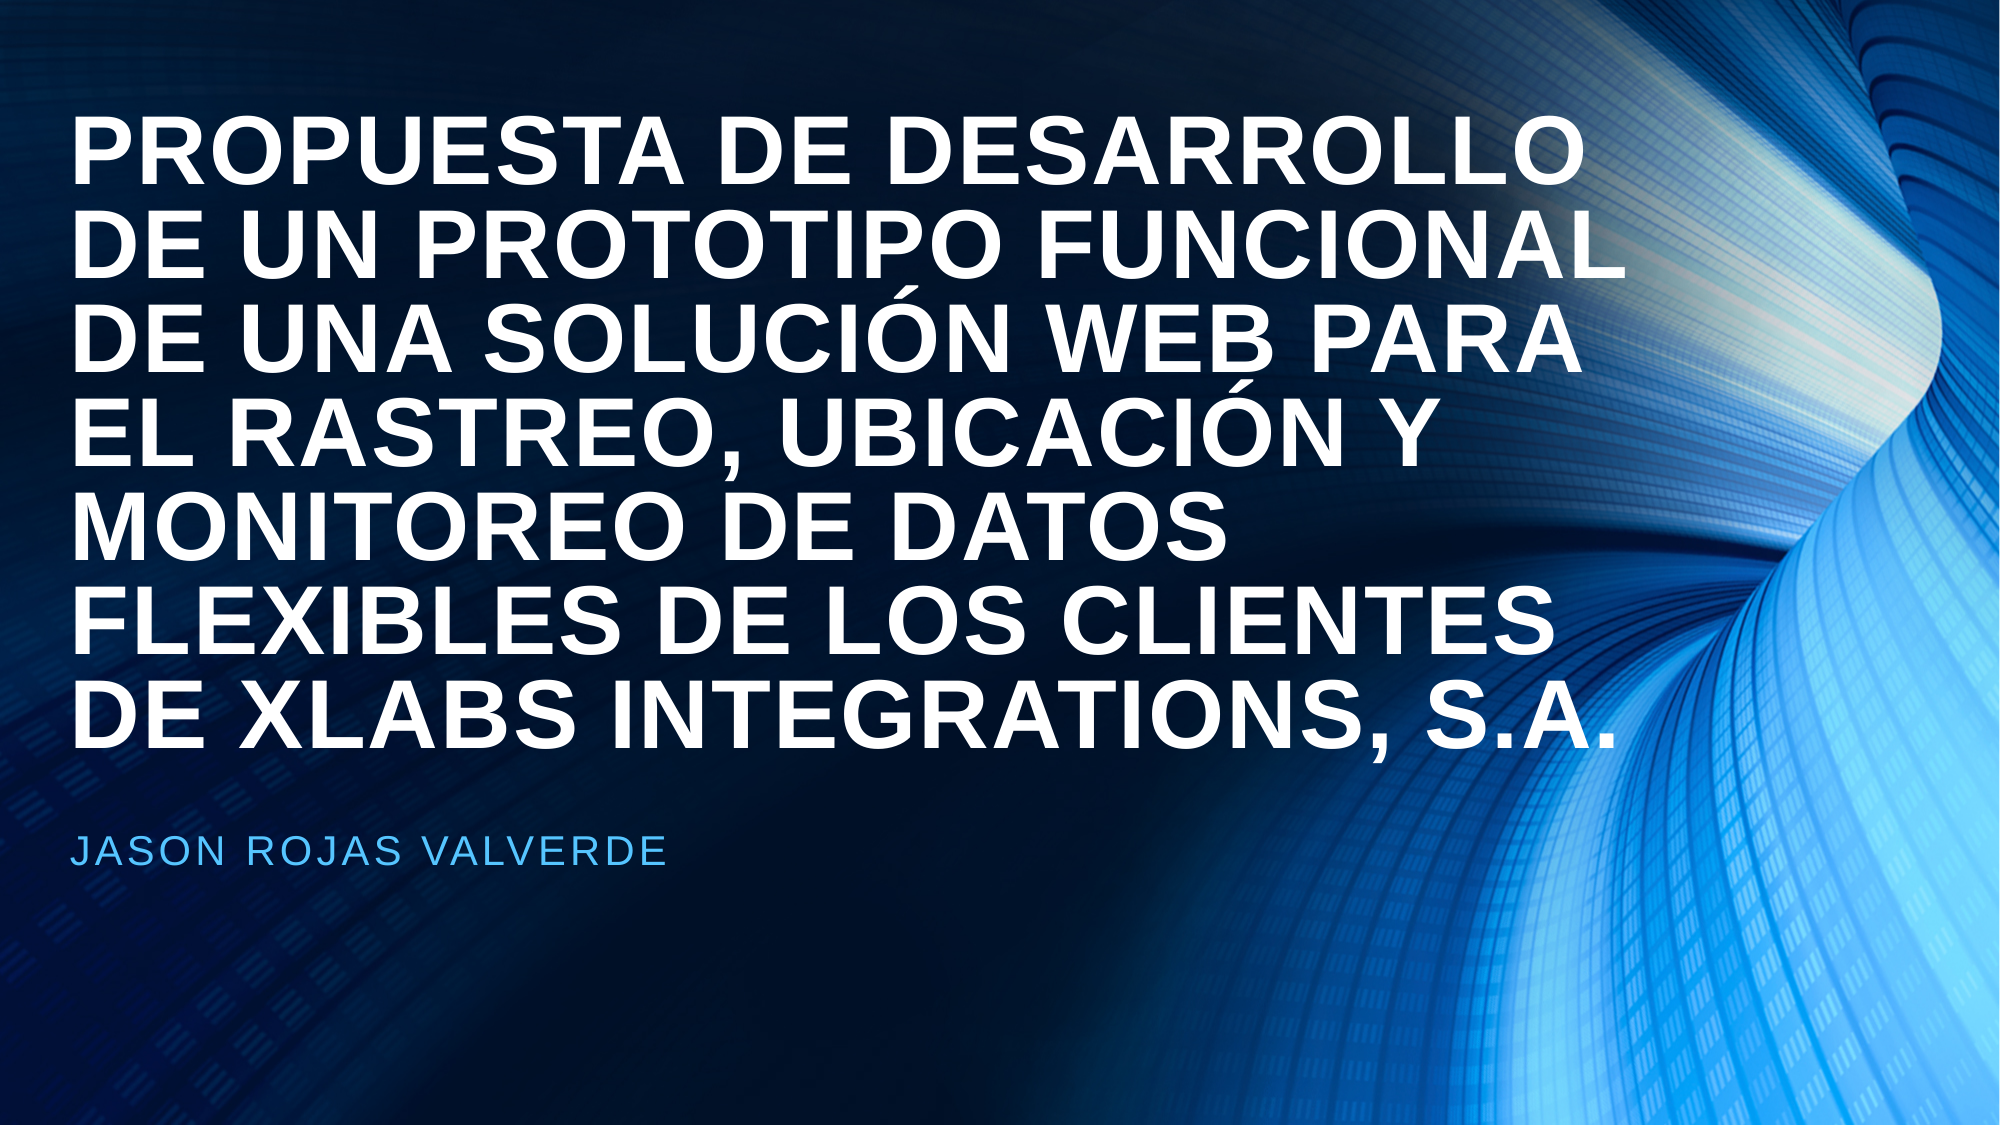

# Propuesta de Desarrollo de un prototipo funcional de una solución web para el rastreo, ubicación y monitoreo de datos flexibles de los clientes de xlabs integrations, s.a.
Jason Rojas Valverde